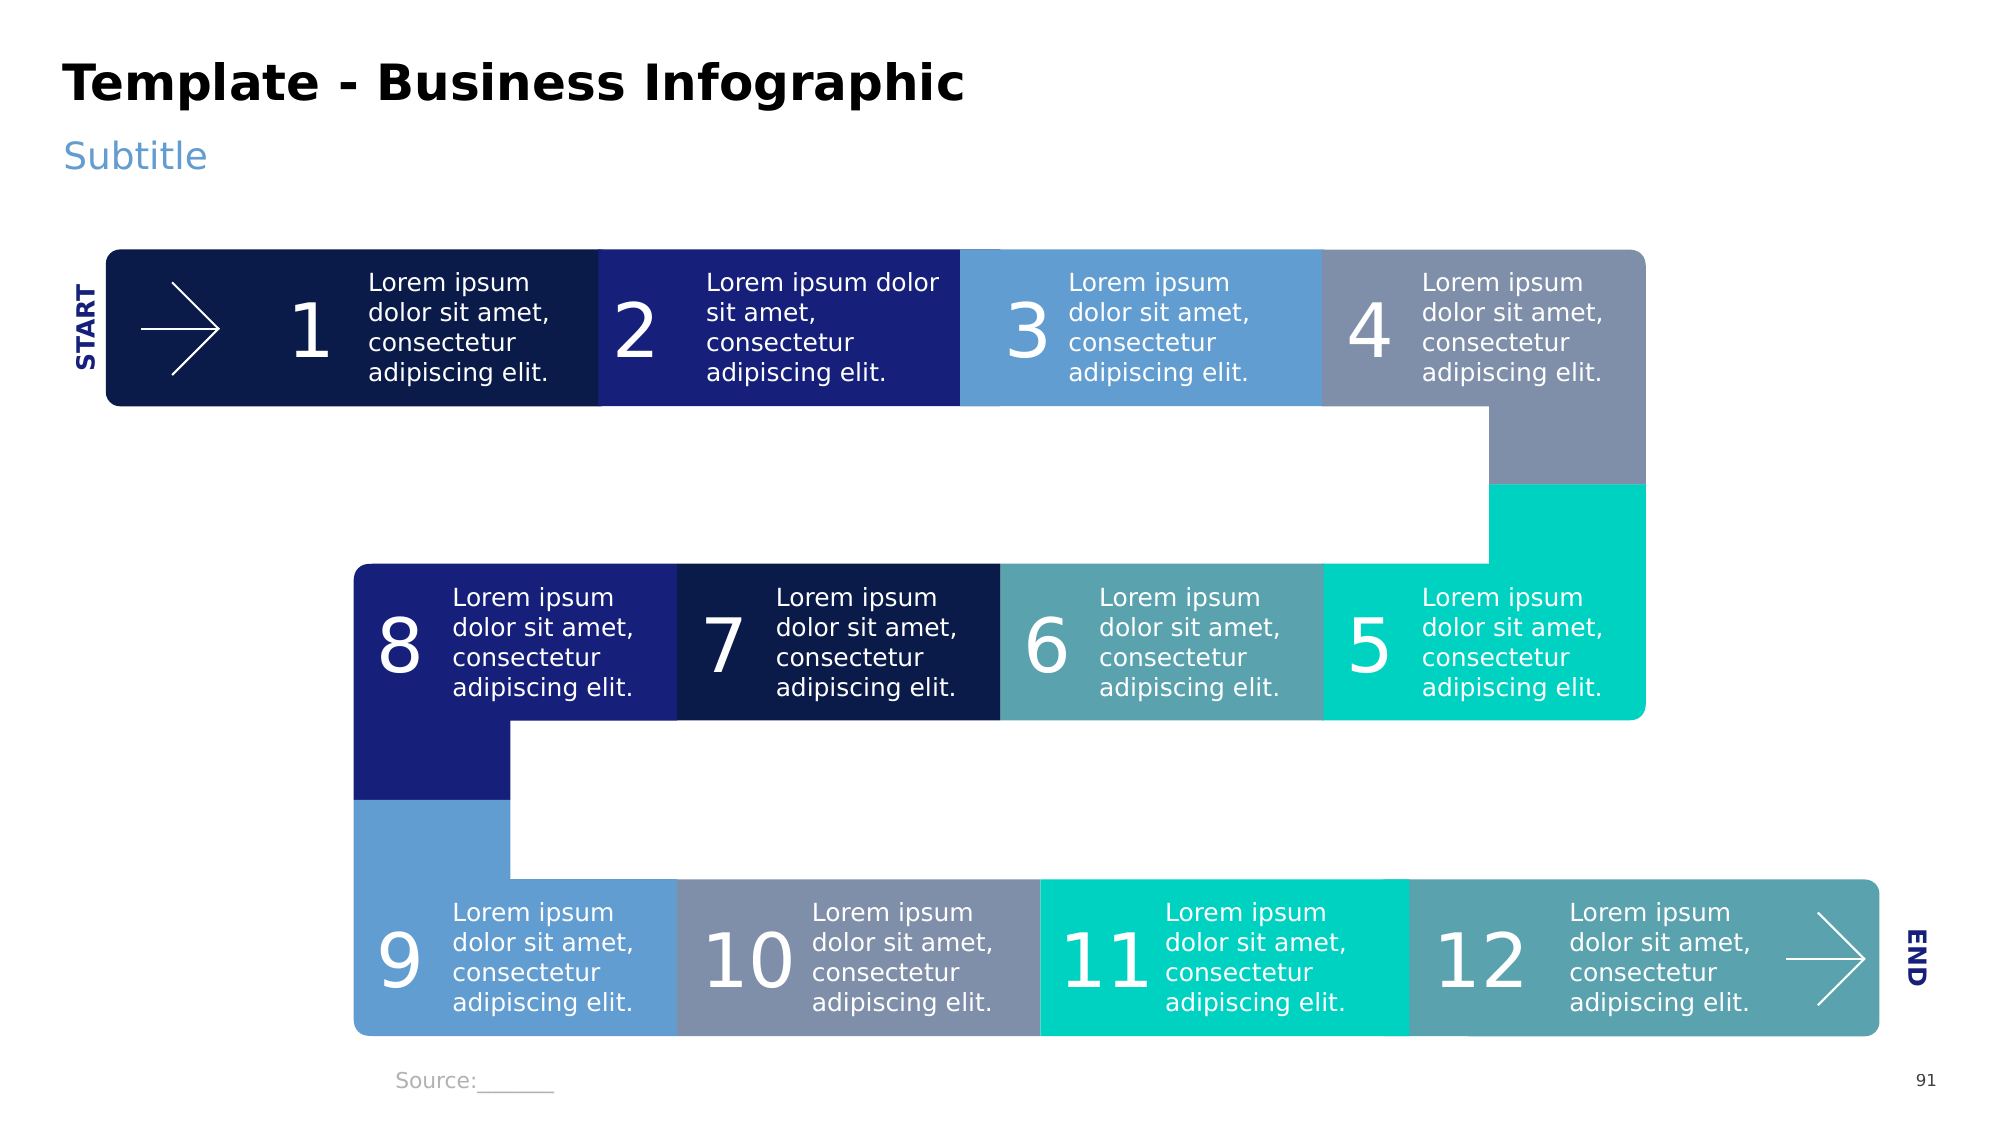

# Template - Business Infographic
Subtitle

Lorem ipsum dolor sit amet, consectetur adipiscing elit.
Lorem ipsum dolor sit amet, consectetur adipiscing elit.
Lorem ipsum dolor sit amet, consectetur adipiscing elit.
Lorem ipsum dolor sit amet, consectetur adipiscing elit.
1
2
3
4
START

Lorem ipsum dolor sit amet, consectetur adipiscing elit.
Lorem ipsum dolor sit amet, consectetur adipiscing elit.
Lorem ipsum dolor sit amet, consectetur adipiscing elit.
Lorem ipsum dolor sit amet, consectetur adipiscing elit.
8
7
6
5

Lorem ipsum dolor sit amet, consectetur adipiscing elit.
Lorem ipsum dolor sit amet, consectetur adipiscing elit.
Lorem ipsum dolor sit amet, consectetur adipiscing elit.
Lorem ipsum dolor sit amet, consectetur adipiscing elit.
9
10
11
12
END
Source:_______